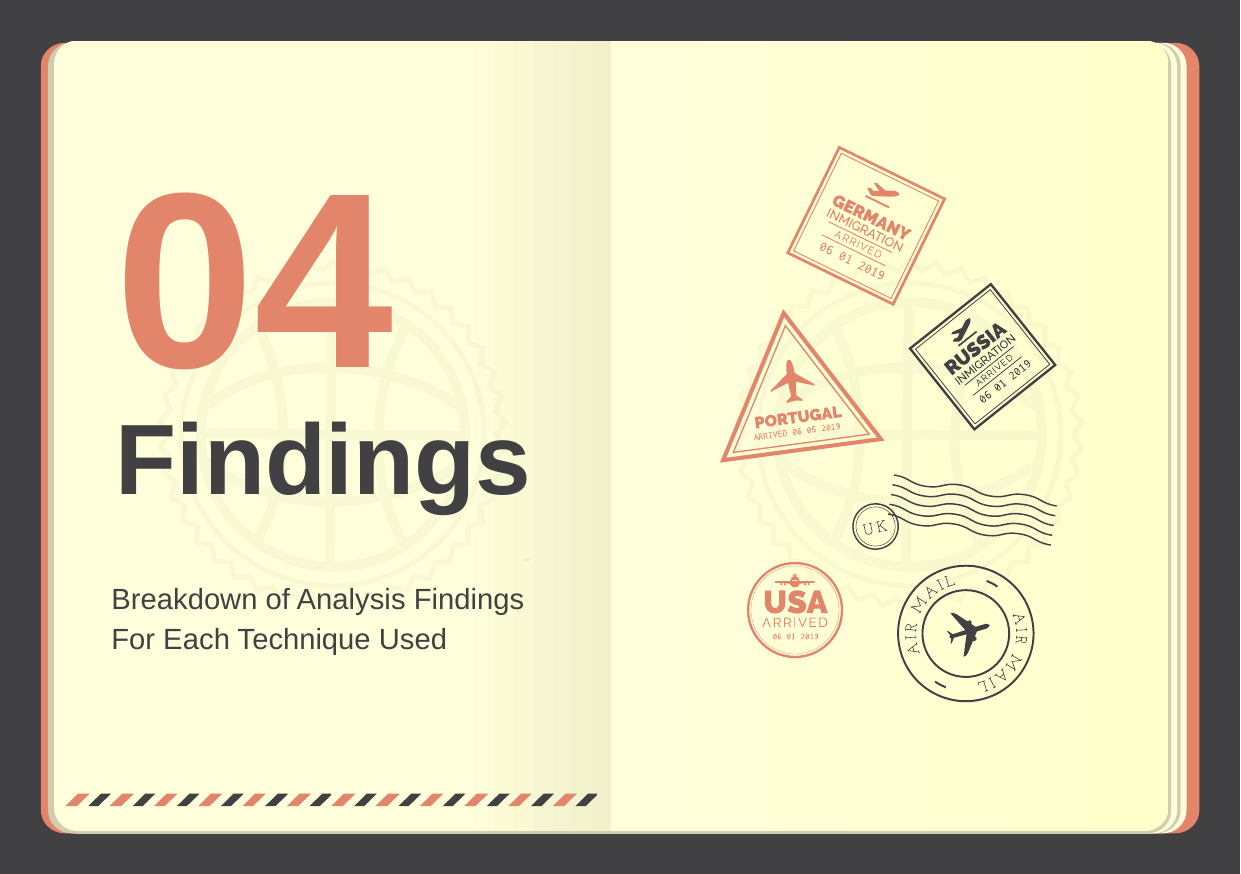

# 04
Findings

Breakdown of Analysis Findings For Each Technique Used